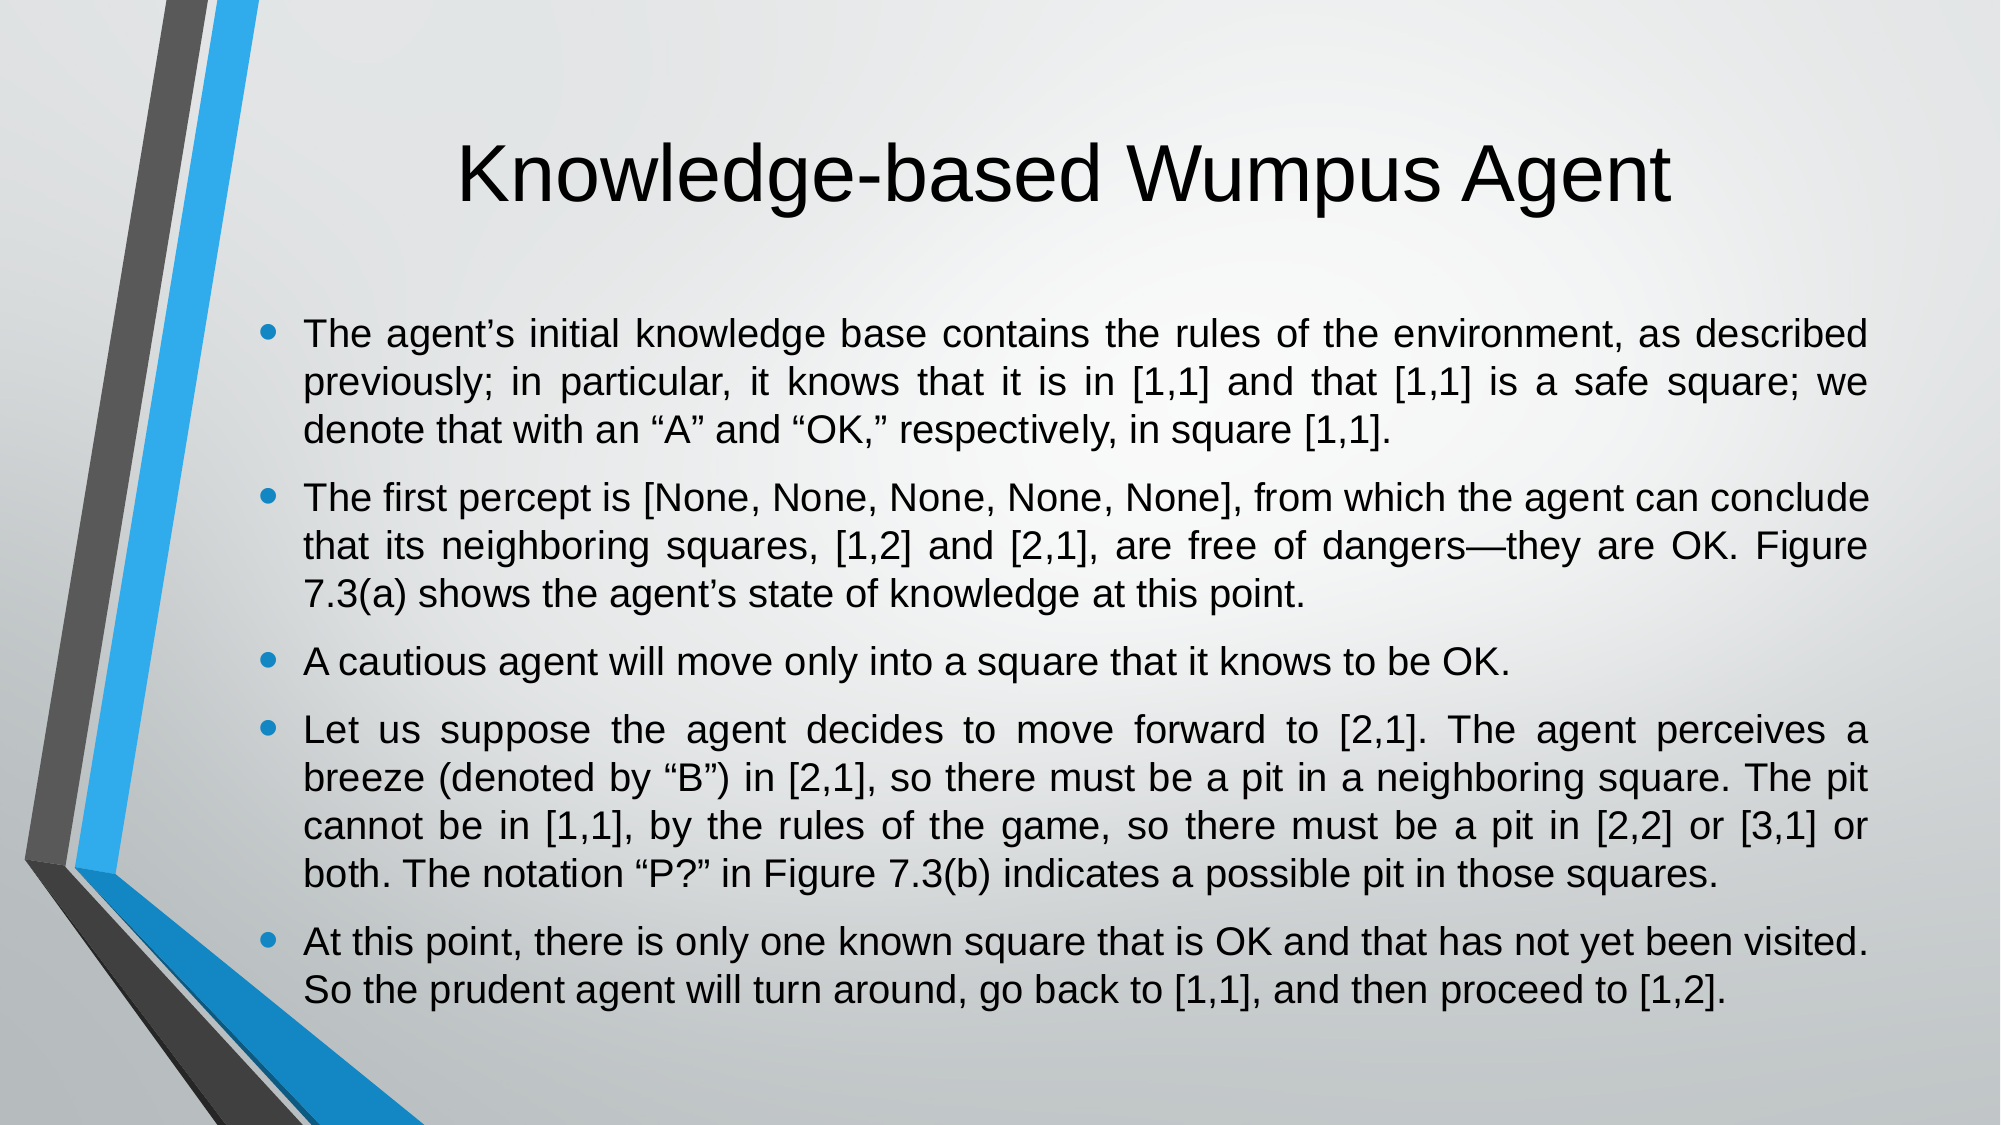

# Knowledge-based Wumpus Agent
The agent’s initial knowledge base contains the rules of the environment, as described previously; in particular, it knows that it is in [1,1] and that [1,1] is a safe square; we denote that with an “A” and “OK,” respectively, in square [1,1].
The first percept is [None, None, None, None, None], from which the agent can conclude that its neighboring squares, [1,2] and [2,1], are free of dangers—they are OK. Figure 7.3(a) shows the agent’s state of knowledge at this point.
A cautious agent will move only into a square that it knows to be OK.
Let us suppose the agent decides to move forward to [2,1]. The agent perceives a breeze (denoted by “B”) in [2,1], so there must be a pit in a neighboring square. The pit cannot be in [1,1], by the rules of the game, so there must be a pit in [2,2] or [3,1] or both. The notation “P?” in Figure 7.3(b) indicates a possible pit in those squares.
At this point, there is only one known square that is OK and that has not yet been visited. So the prudent agent will turn around, go back to [1,1], and then proceed to [1,2].